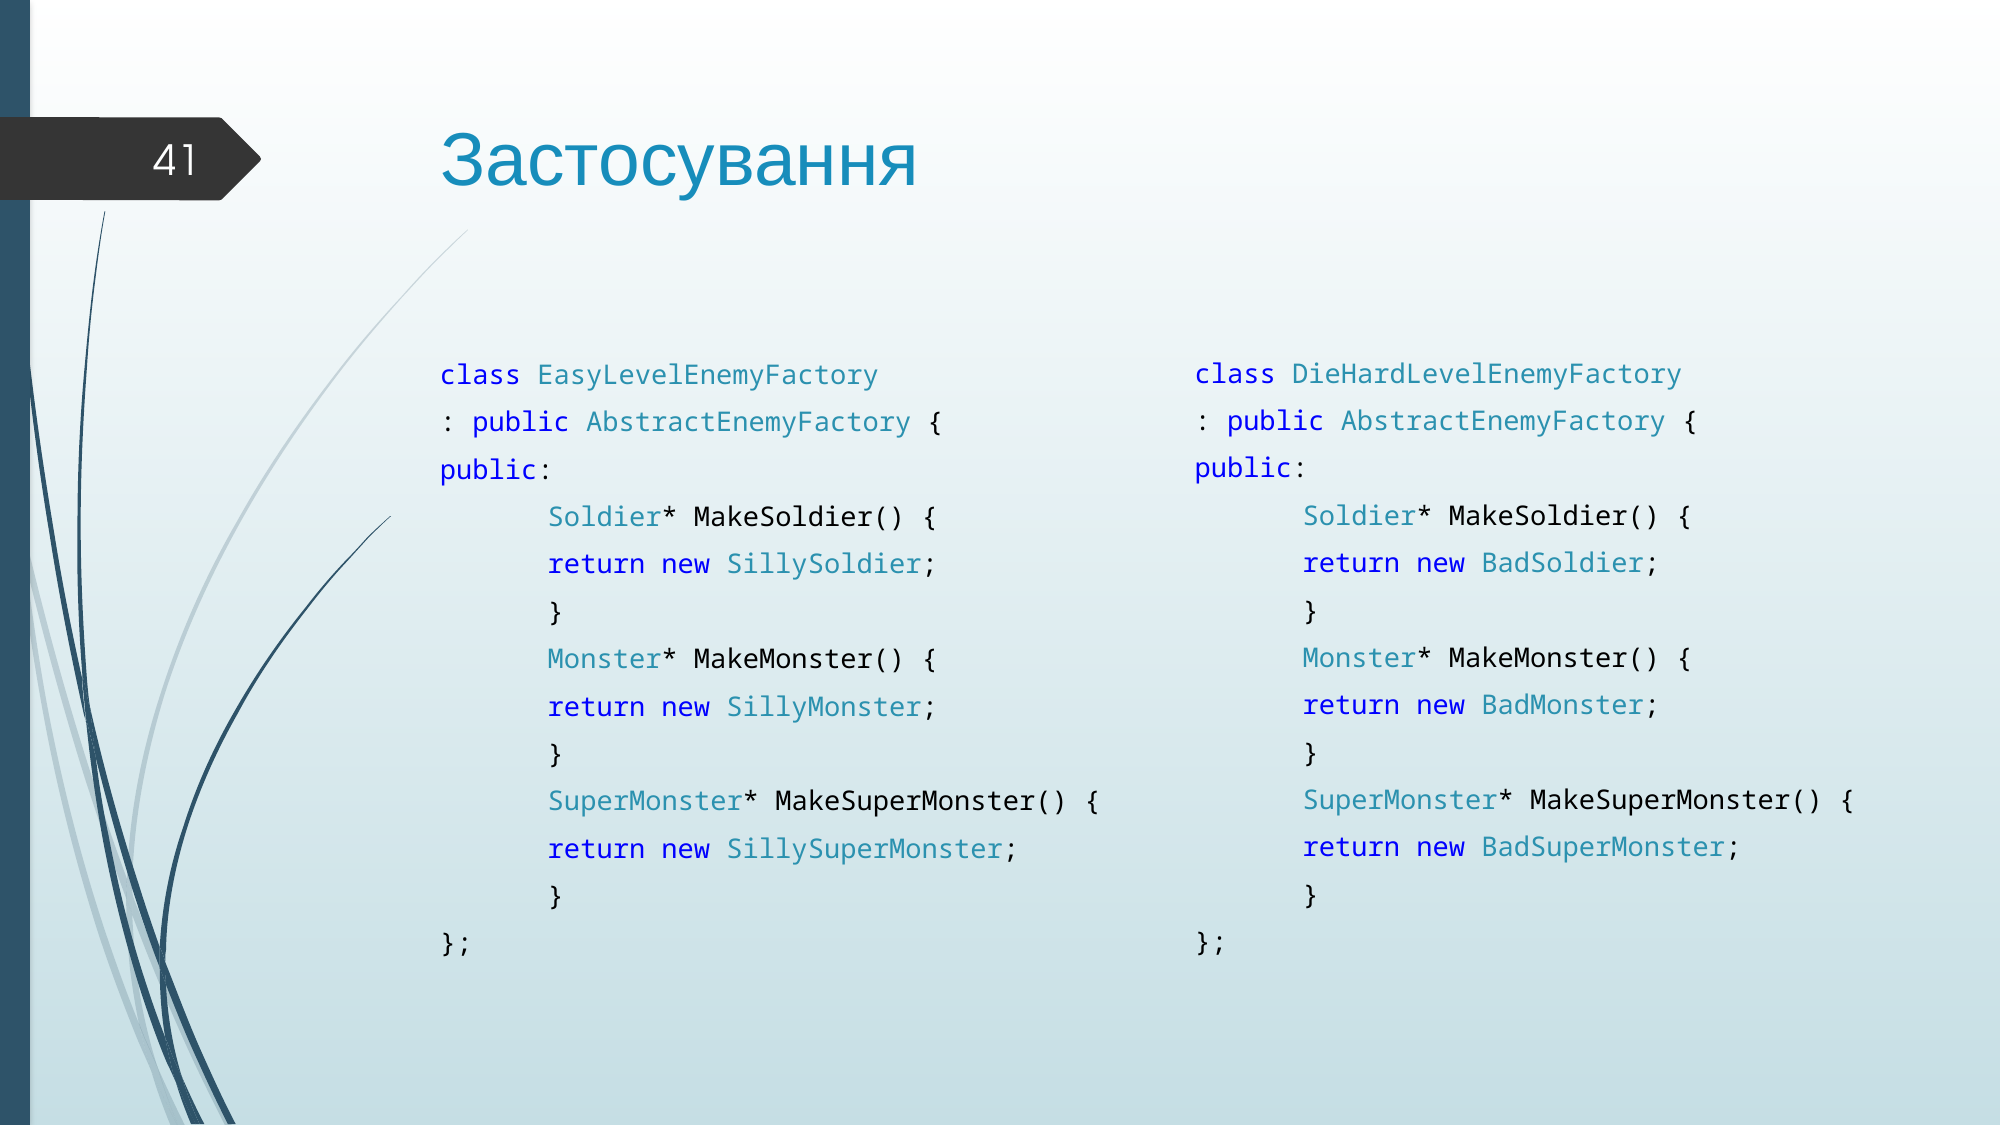

# Застосування
41
class DieHardLevelEnemyFactory
: public AbstractEnemyFactory {
public:
	Soldier* MakeSoldier() {
		return new BadSoldier;
	}
	Monster* MakeMonster() {
		return new BadMonster;
	}
	SuperMonster* MakeSuperMonster() {
		return new BadSuperMonster;
	}
};
class EasyLevelEnemyFactory
: public AbstractEnemyFactory {
public:
	Soldier* MakeSoldier() {
		return new SillySoldier;
	}
	Monster* MakeMonster() {
		return new SillyMonster;
	}
	SuperMonster* MakeSuperMonster() {
		return new SillySuperMonster;
	}
};